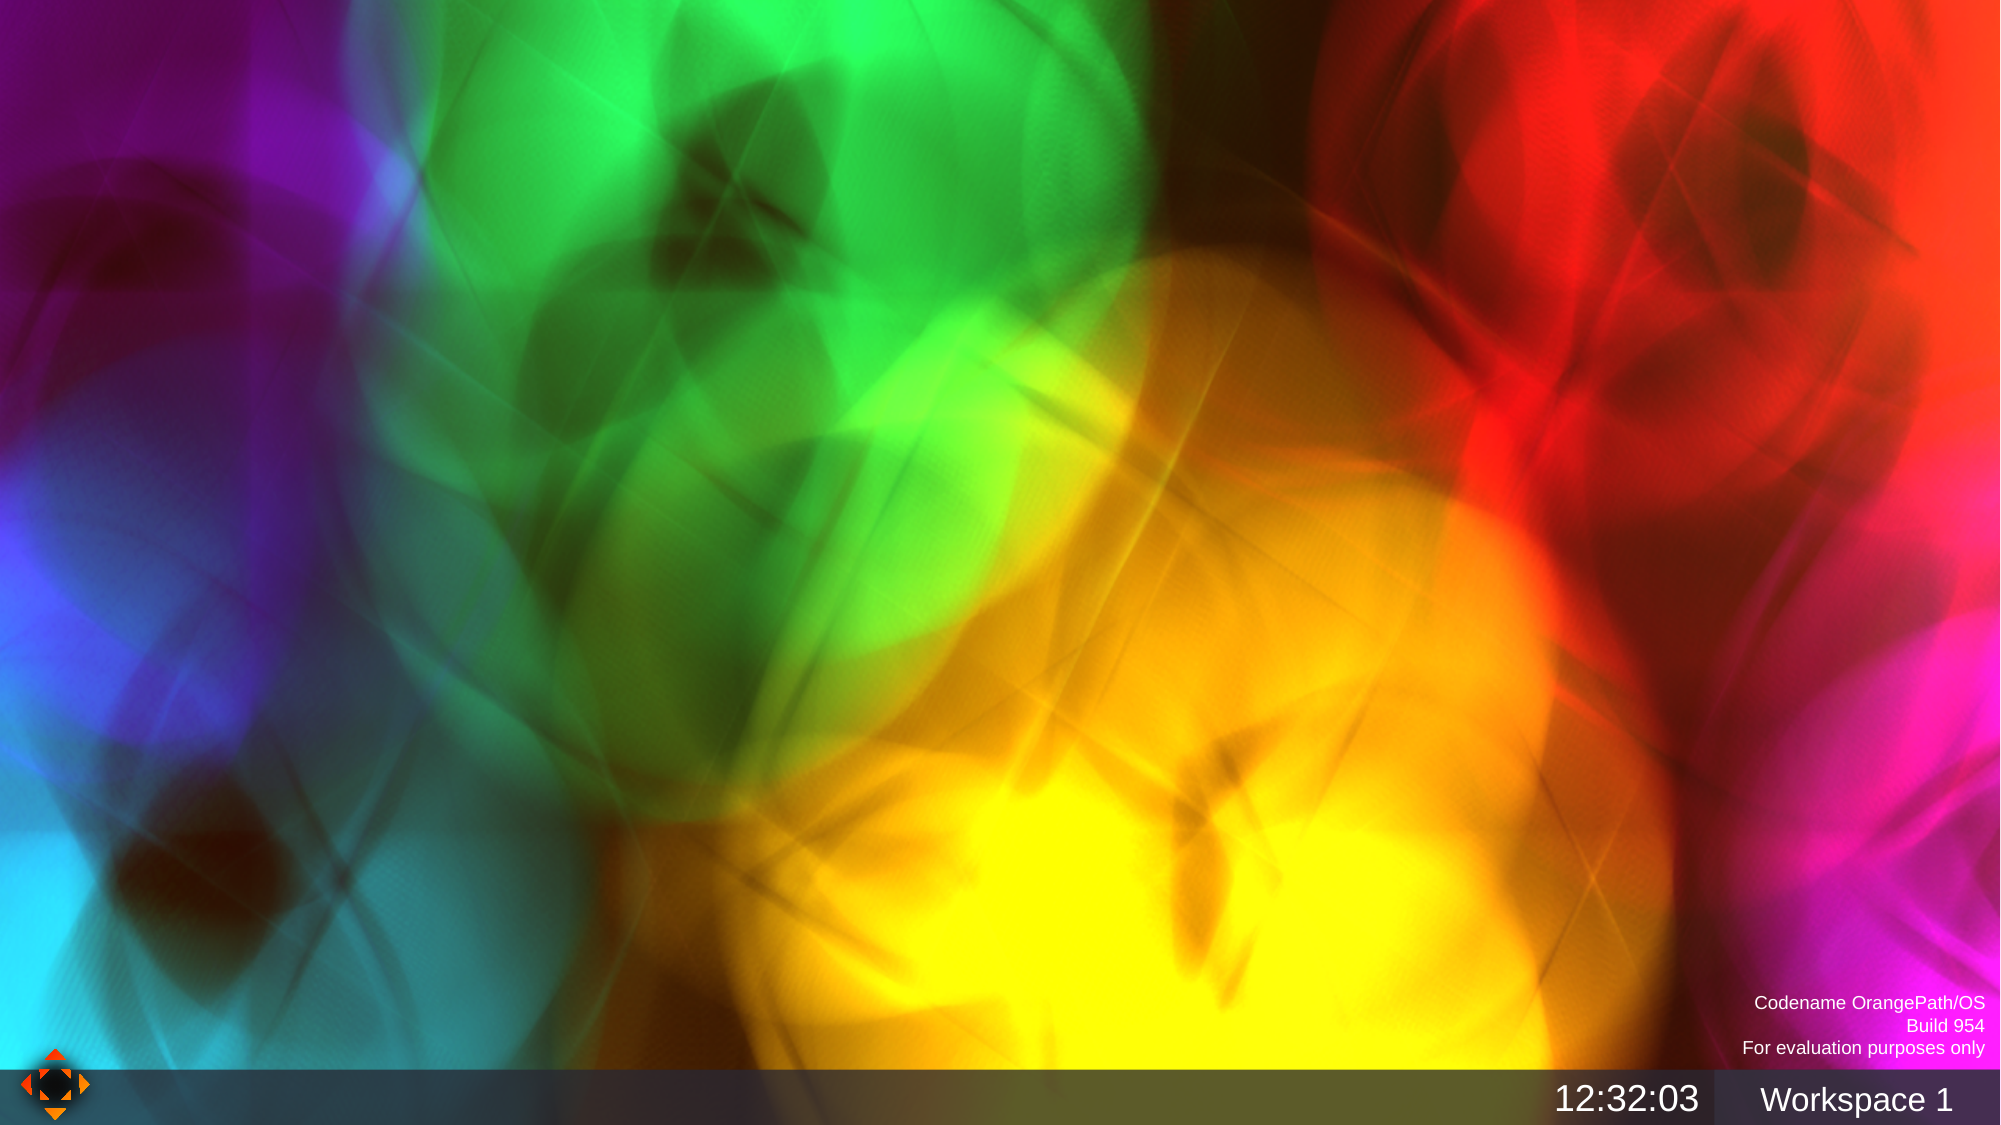

36
Nobody
4
False
False
Menu
Codename OrangePath/OS
Build 954
For evaluation purposes only

12:32:03
AppName

Workspace 1